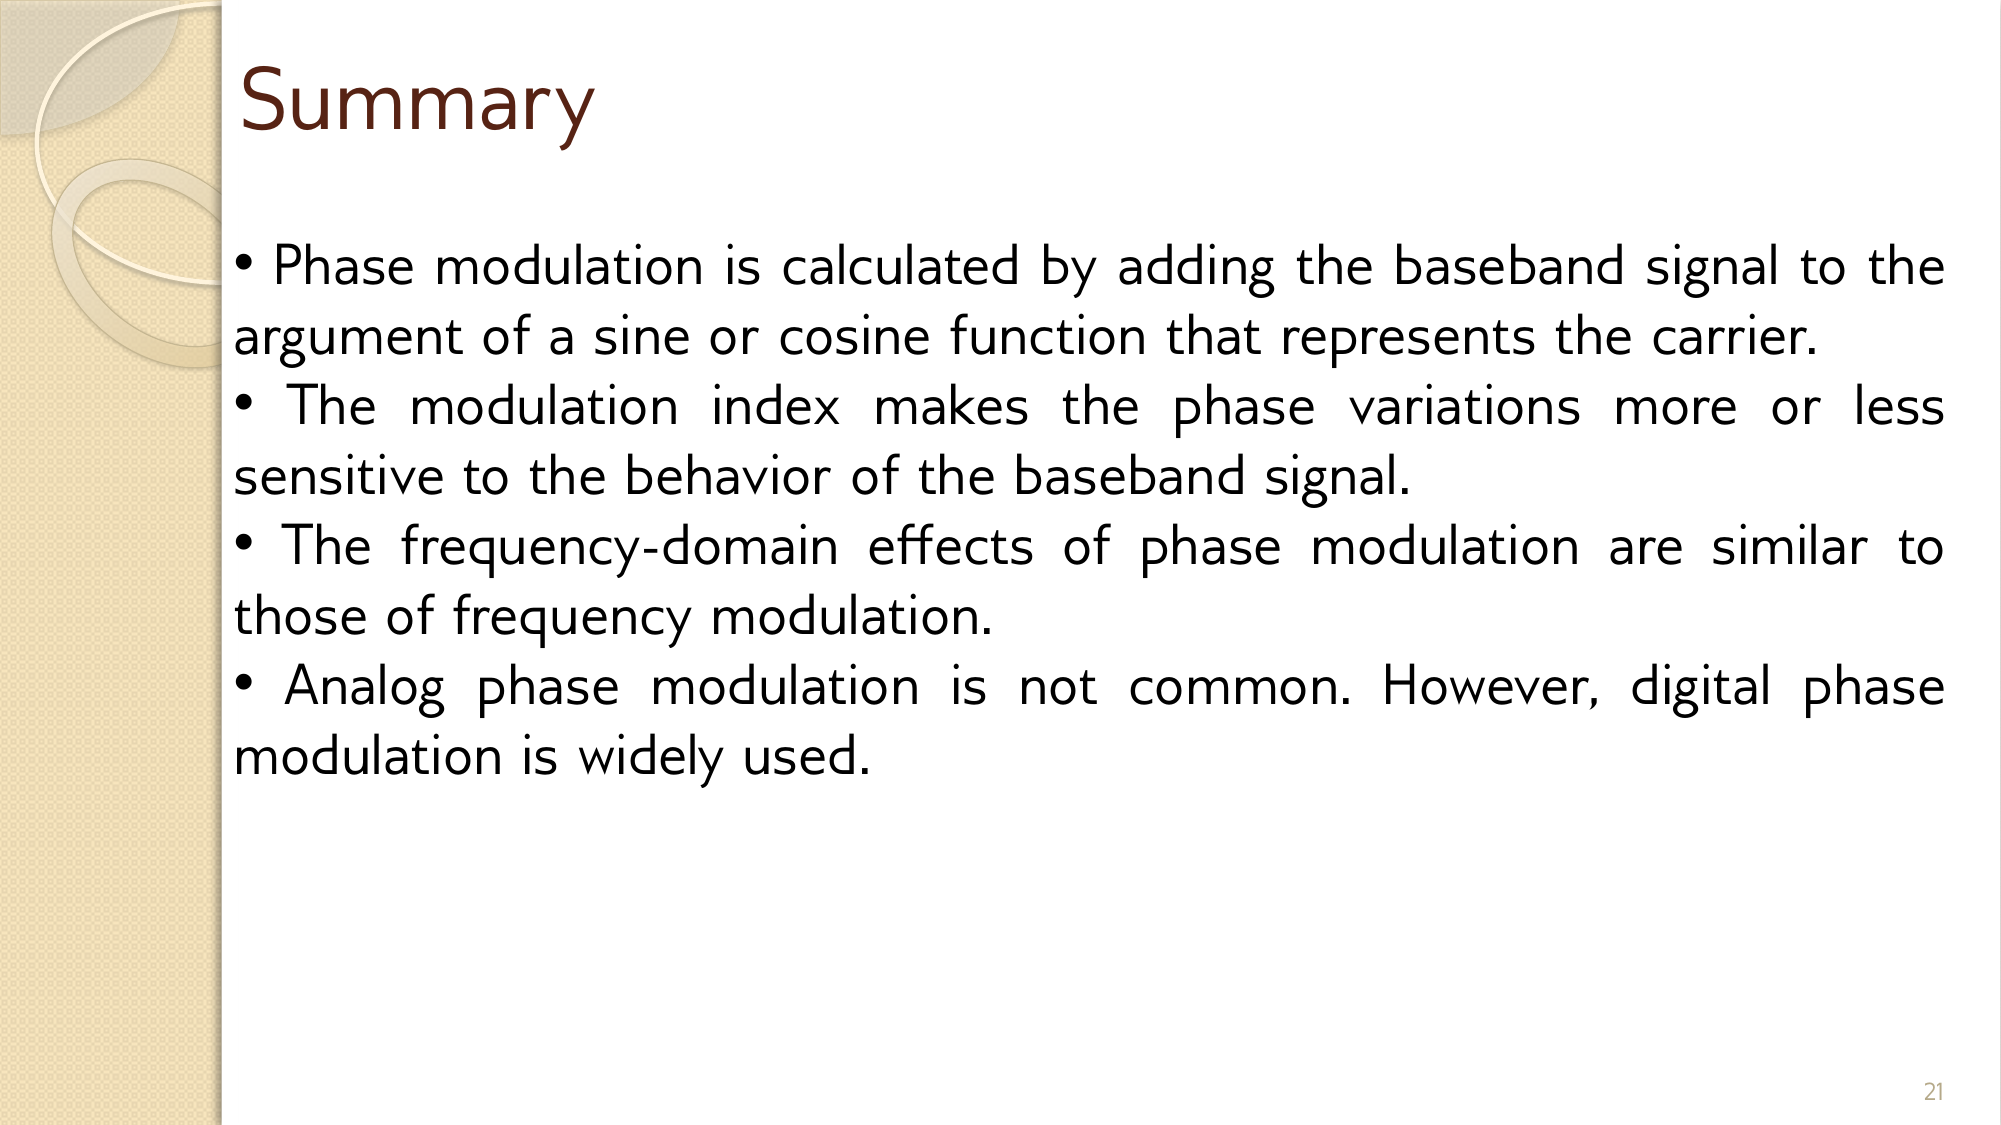

# Summary
 Phase modulation is calculated by adding the baseband signal to the argument of a sine or cosine function that represents the carrier.
 The modulation index makes the phase variations more or less sensitive to the behavior of the baseband signal.
 The frequency-domain effects of phase modulation are similar to those of frequency modulation.
 Analog phase modulation is not common. However, digital phase modulation is widely used.
21